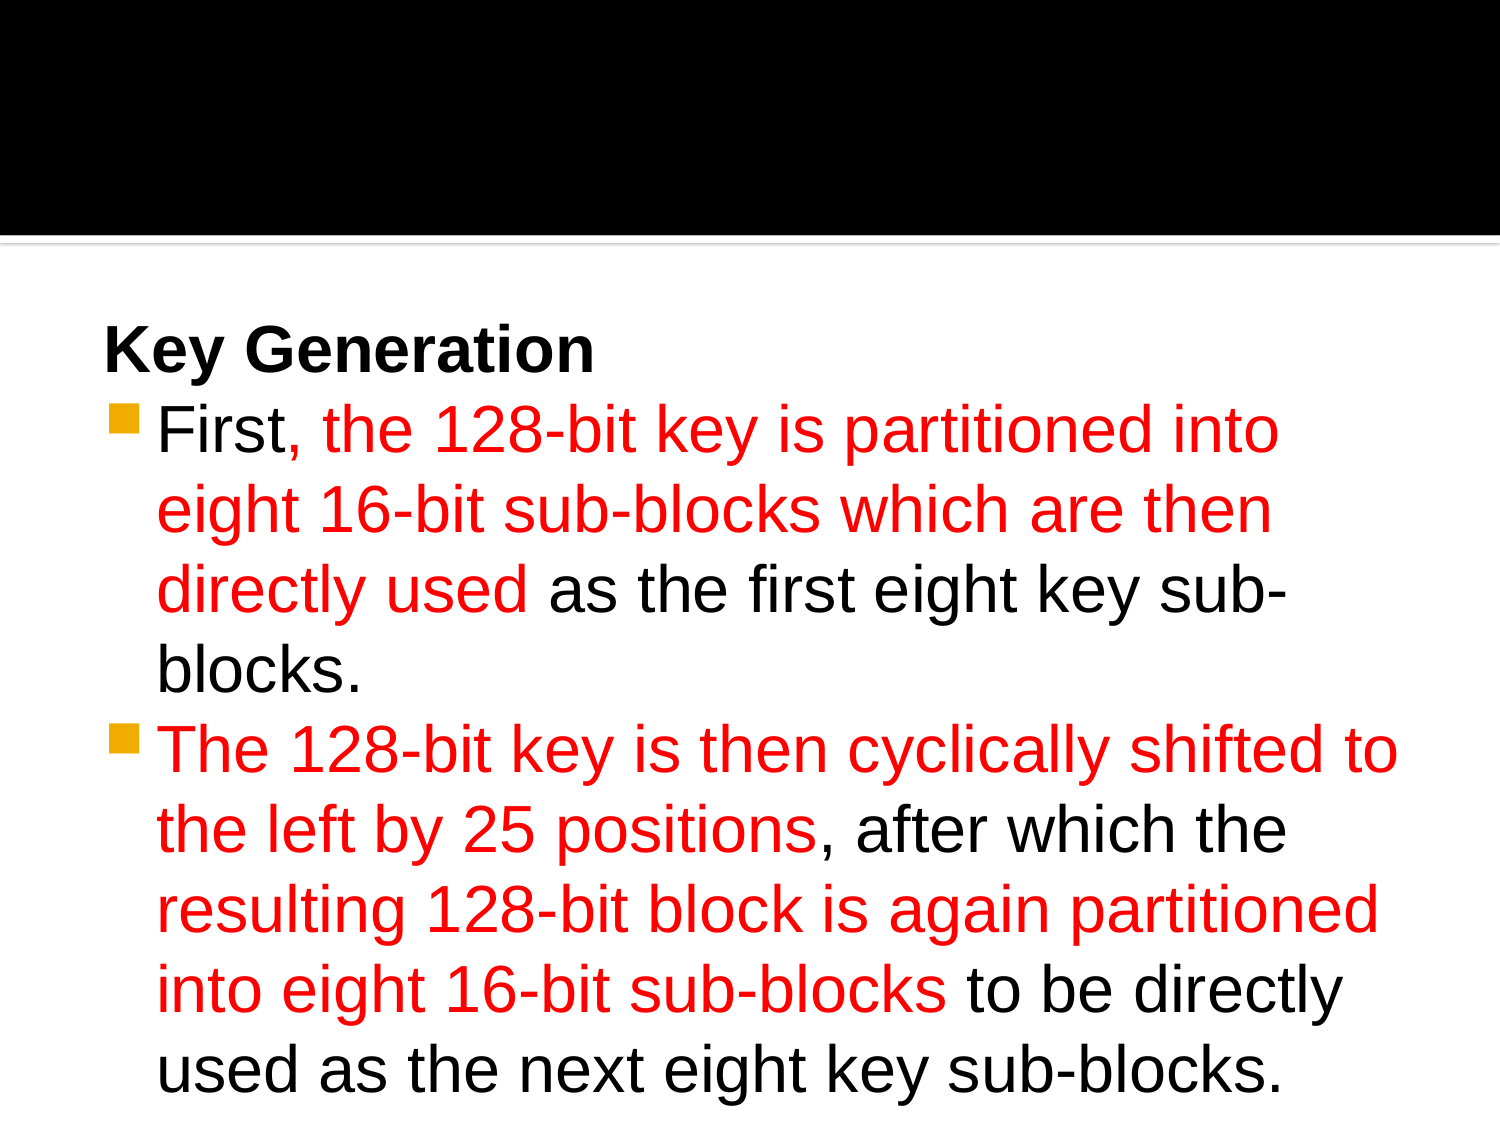

#
Key Generation
First, the 128-bit key is partitioned into eight 16-bit sub-blocks which are then directly used as the first eight key sub-blocks.
The 128-bit key is then cyclically shifted to the left by 25 positions, after which the resulting 128-bit block is again partitioned into eight 16-bit sub-blocks to be directly used as the next eight key sub-blocks.